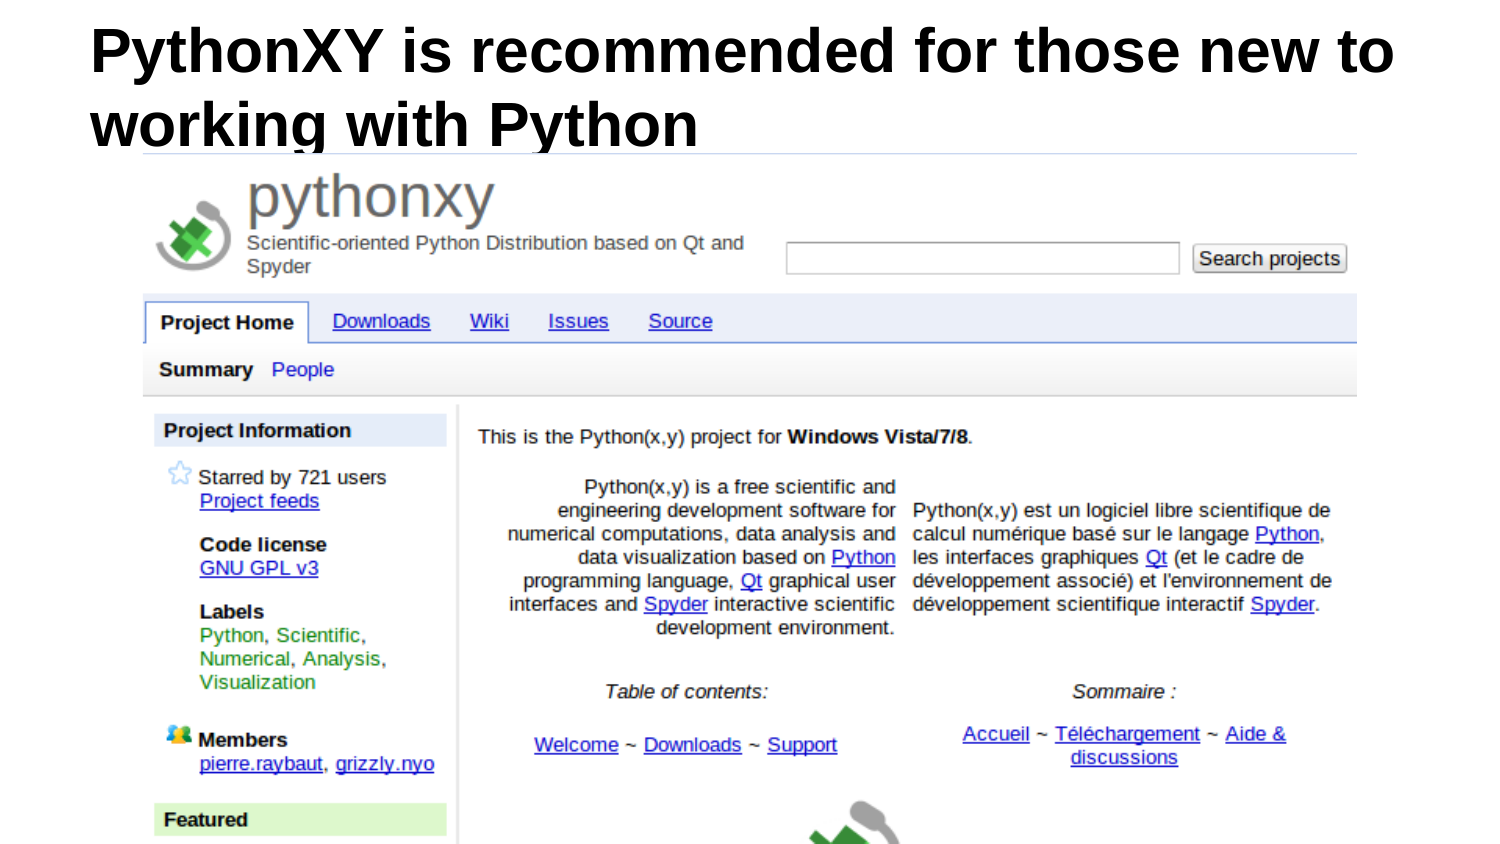

# PythonXY is recommended for those new to working with Python